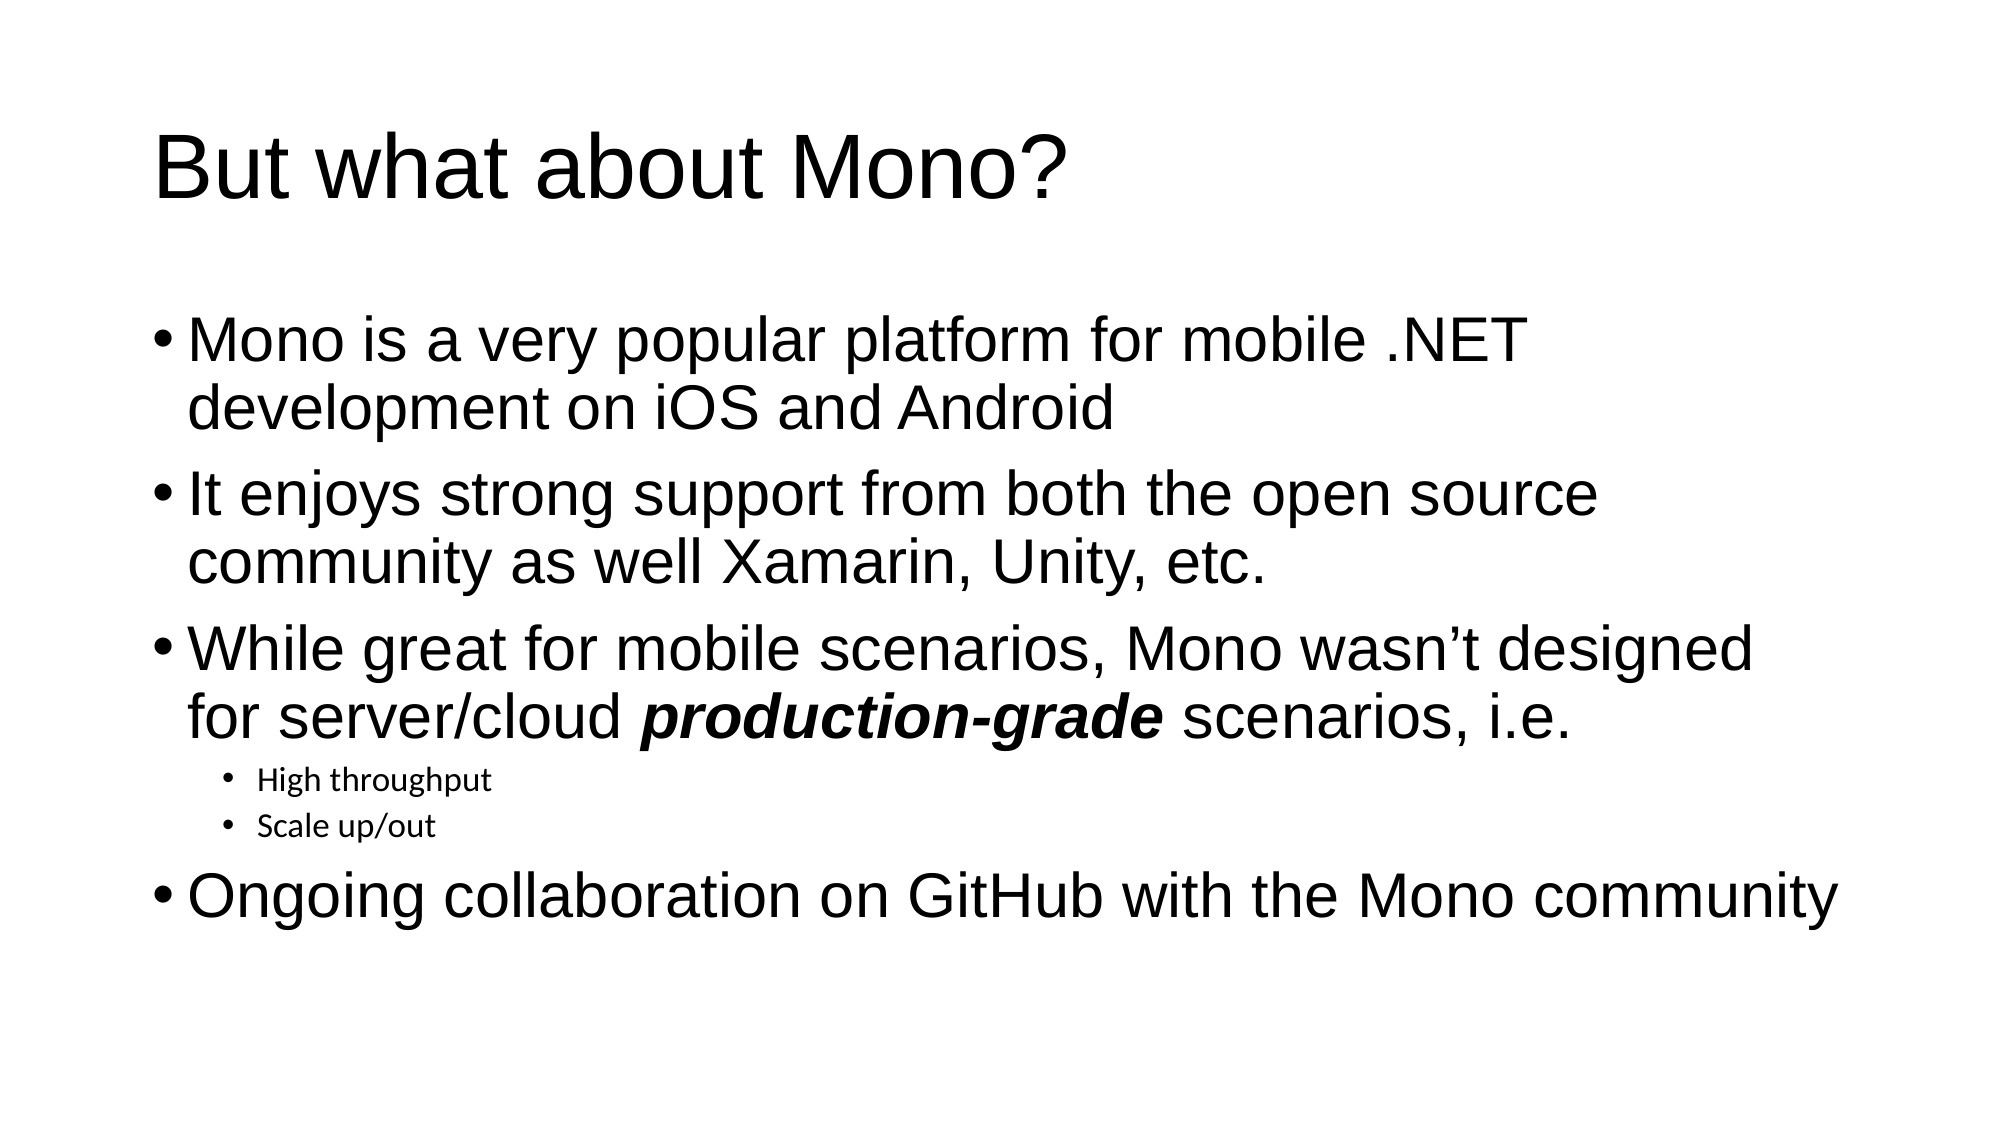

# But what about Mono?
Mono is a very popular platform for mobile .NET development on iOS and Android
It enjoys strong support from both the open source community as well Xamarin, Unity, etc.
While great for mobile scenarios, Mono wasn’t designed for server/cloud production-grade scenarios, i.e.
High throughput
Scale up/out
Ongoing collaboration on GitHub with the Mono community